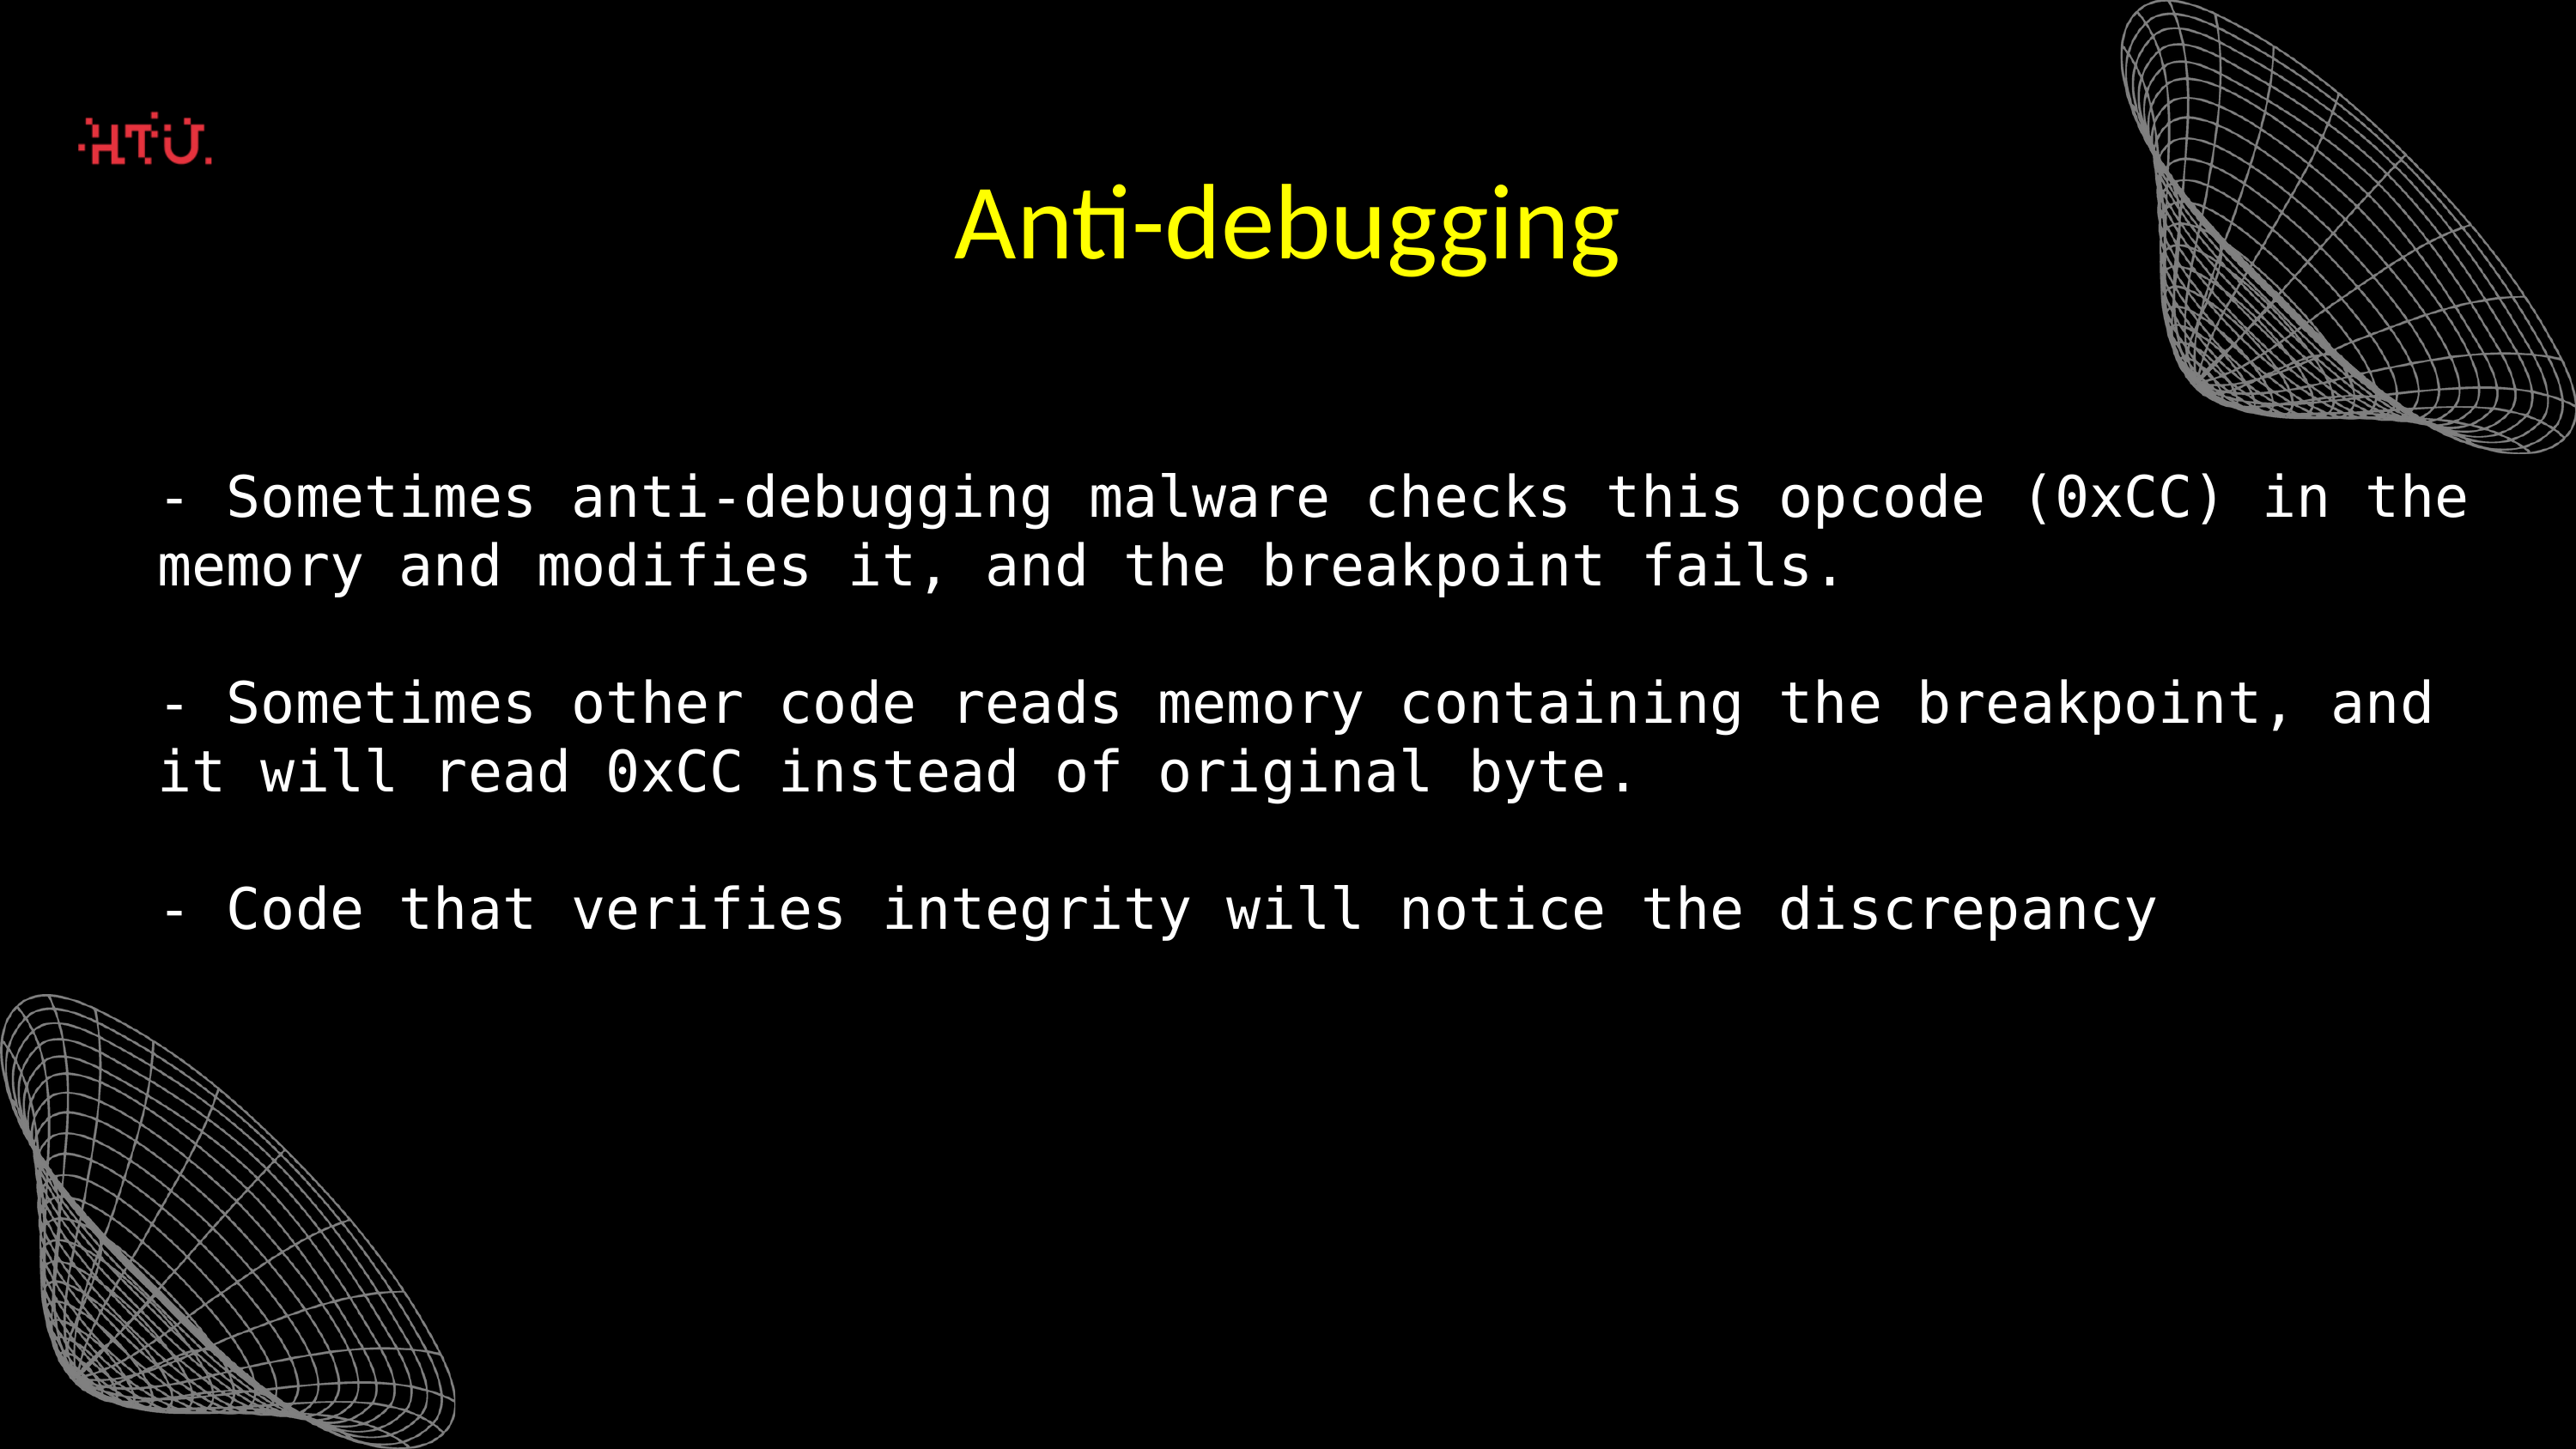

Anti-debugging
- Sometimes anti-debugging malware checks this opcode (0xCC) in the memory and modifies it, and the breakpoint fails.

- Sometimes other code reads memory containing the breakpoint, and it will read 0xCC instead of original byte.

- Code that verifies integrity will notice the discrepancy